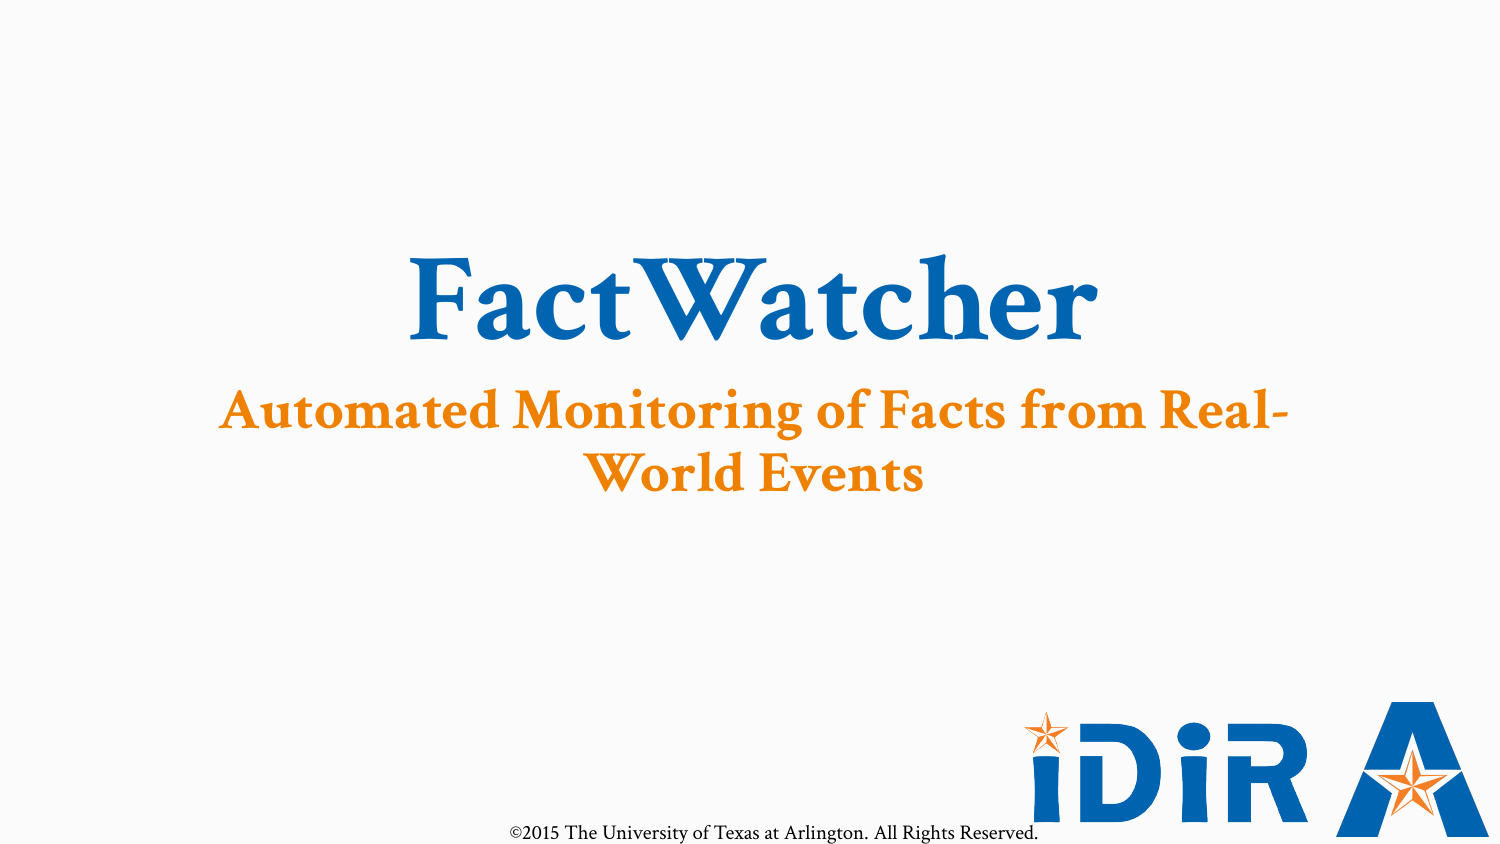

FactWatcher
Automated Monitoring of Facts from Real-World Events
©2015 The University of Texas at Arlington. All Rights Reserved.